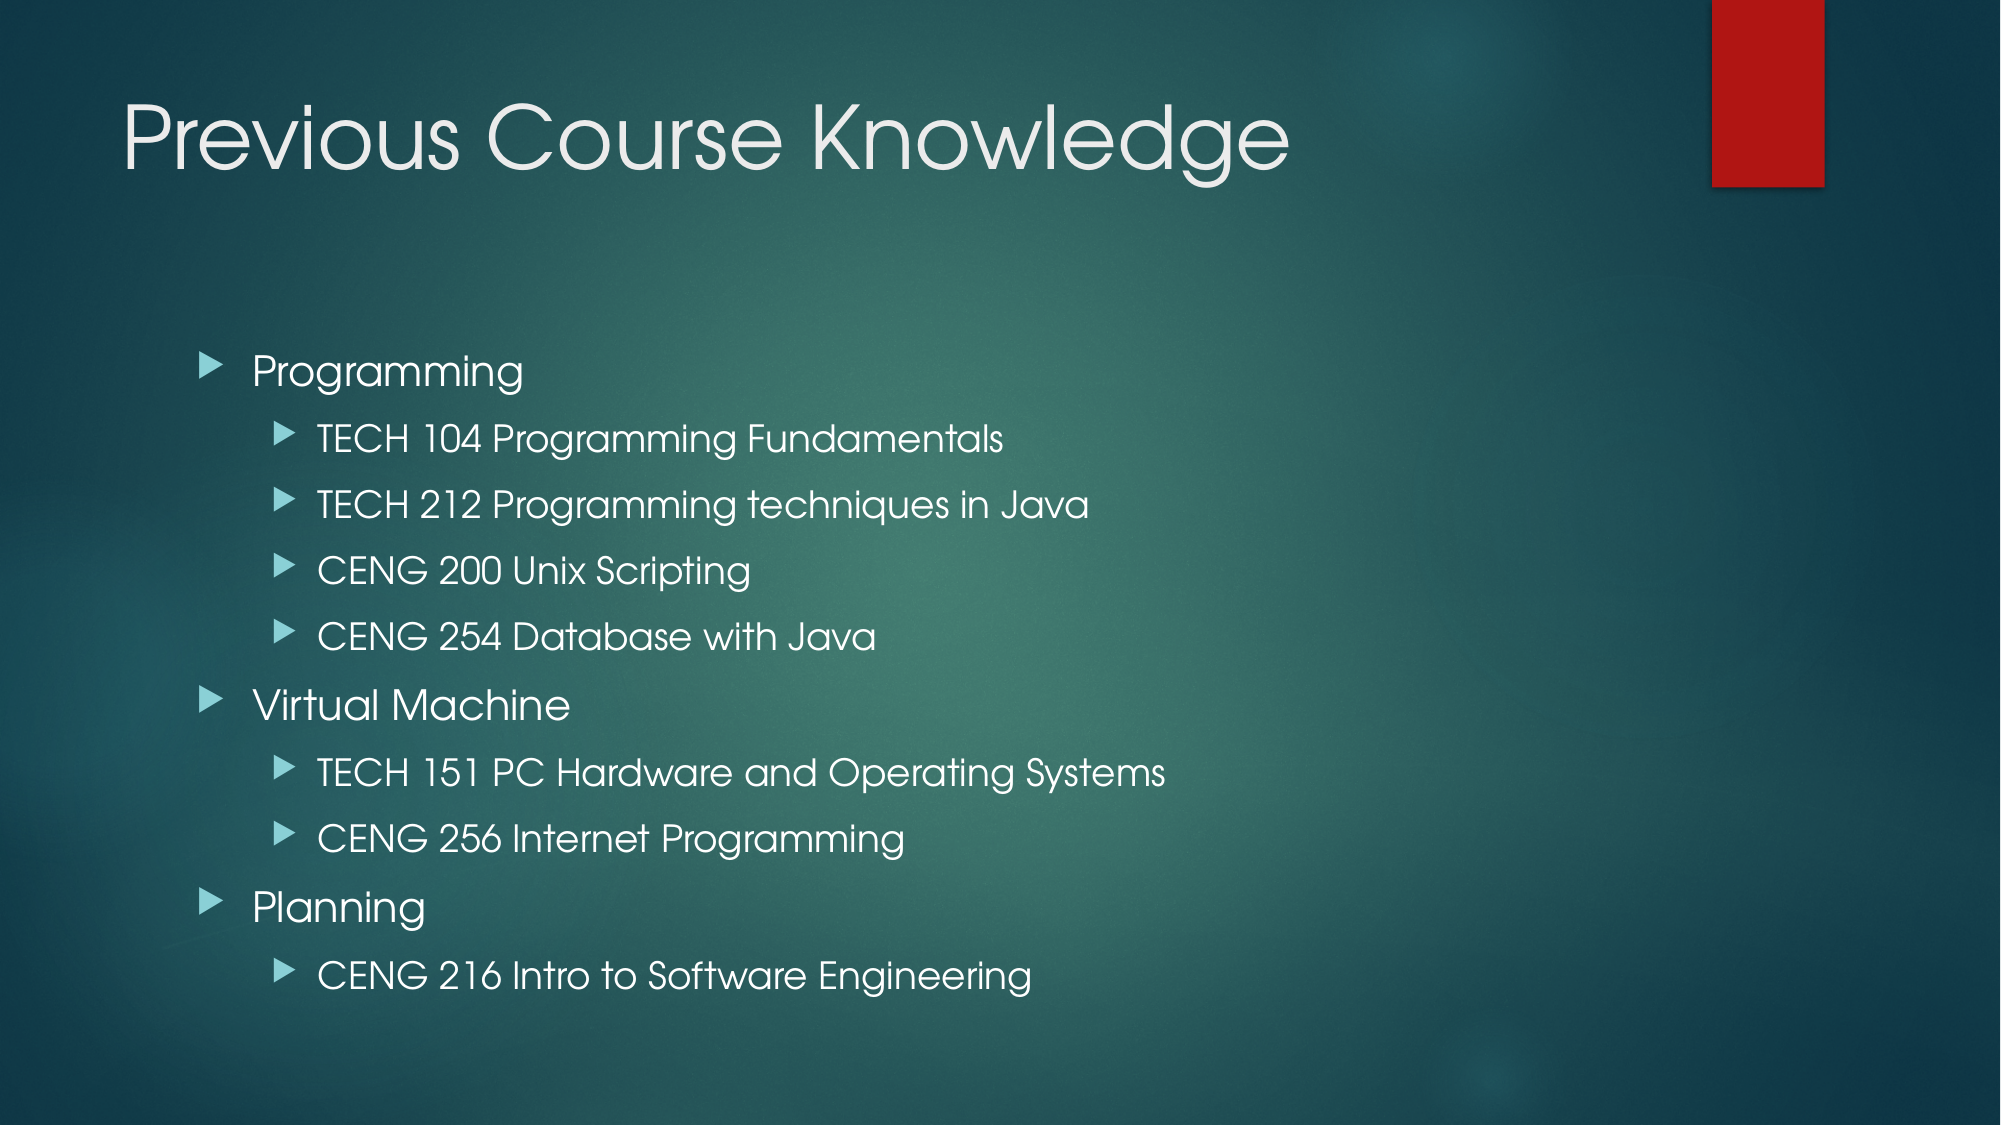

# Previous Course Knowledge
Programming
TECH 104 Programming Fundamentals
TECH 212 Programming techniques in Java
CENG 200 Unix Scripting
CENG 254 Database with Java
Virtual Machine
TECH 151 PC Hardware and Operating Systems
CENG 256 Internet Programming
Planning
CENG 216 Intro to Software Engineering